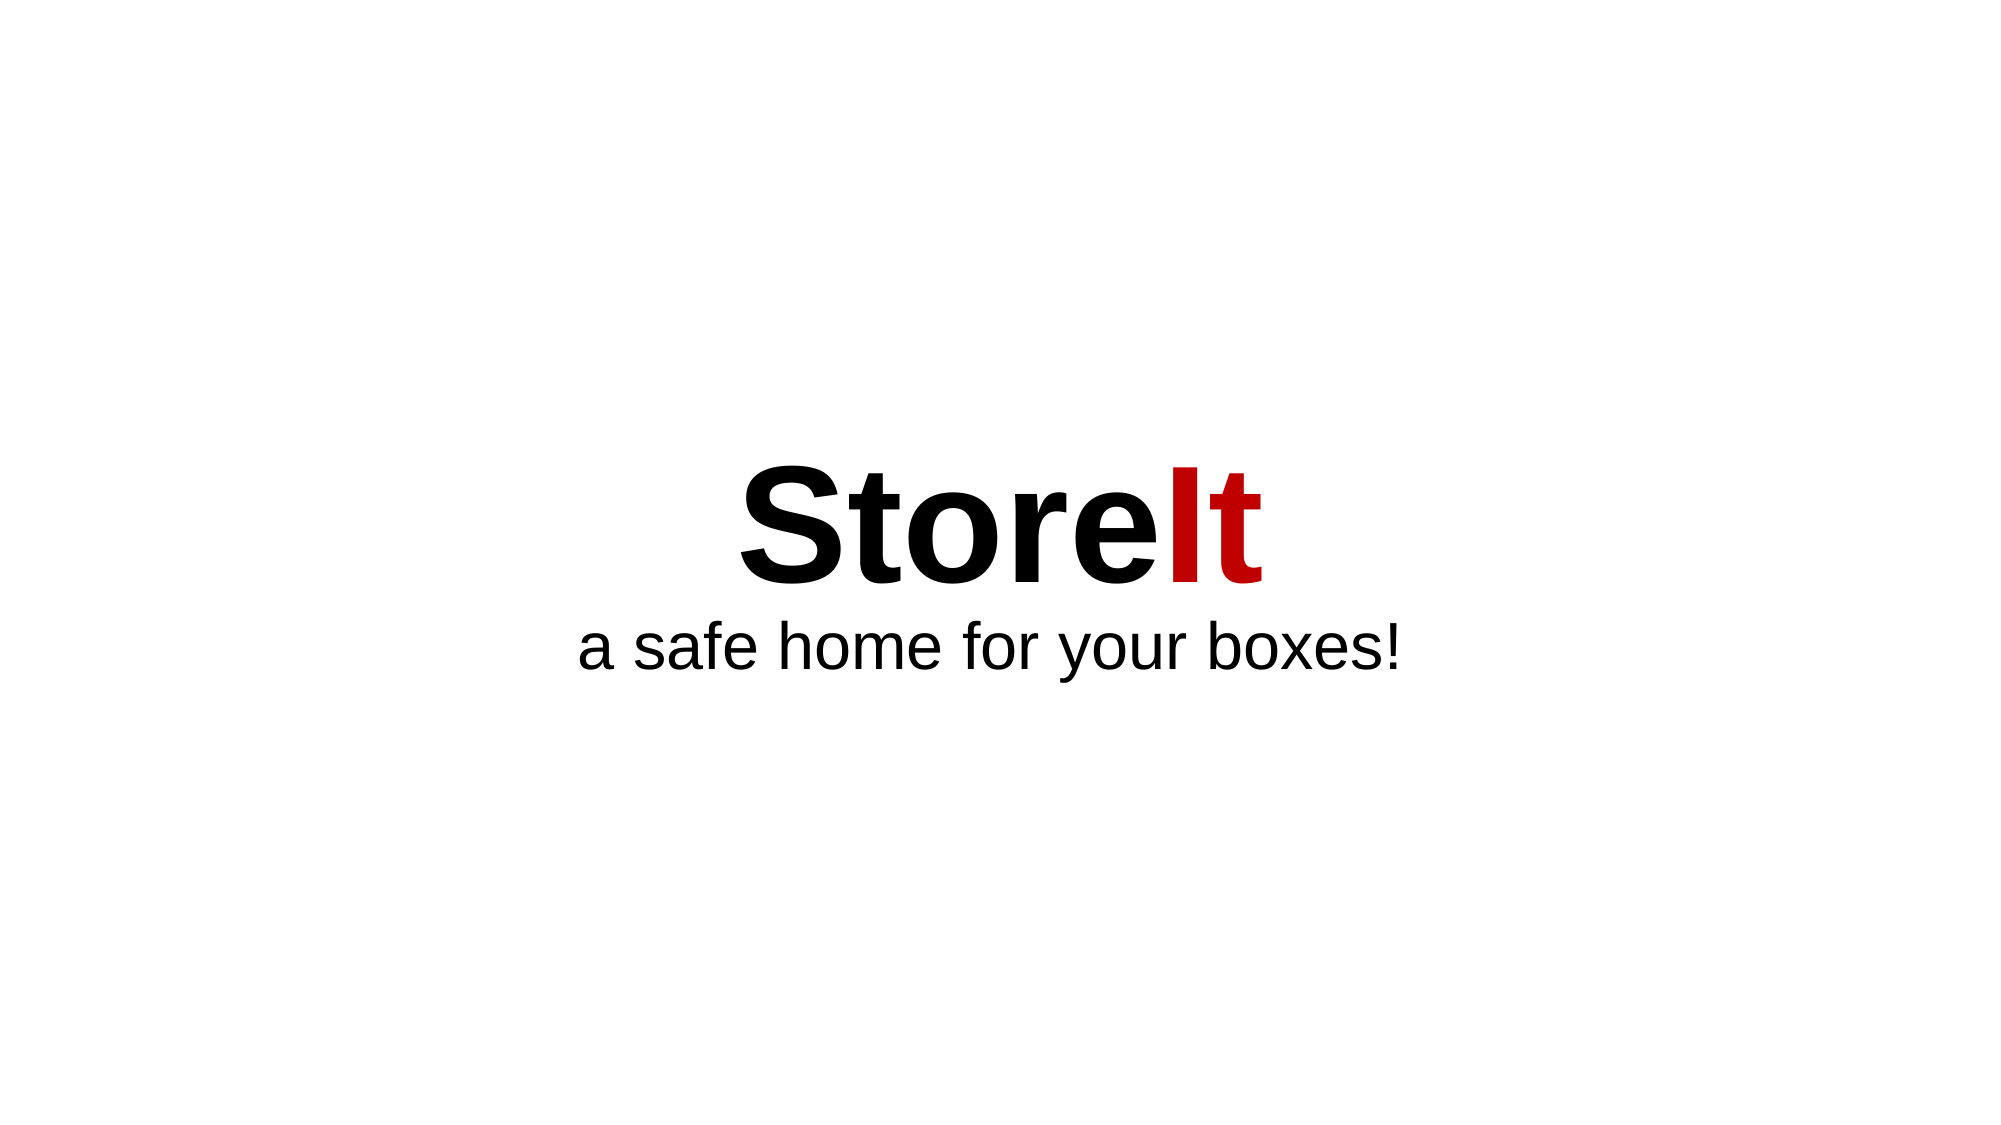

# StoreIt
a safe home for your boxes!